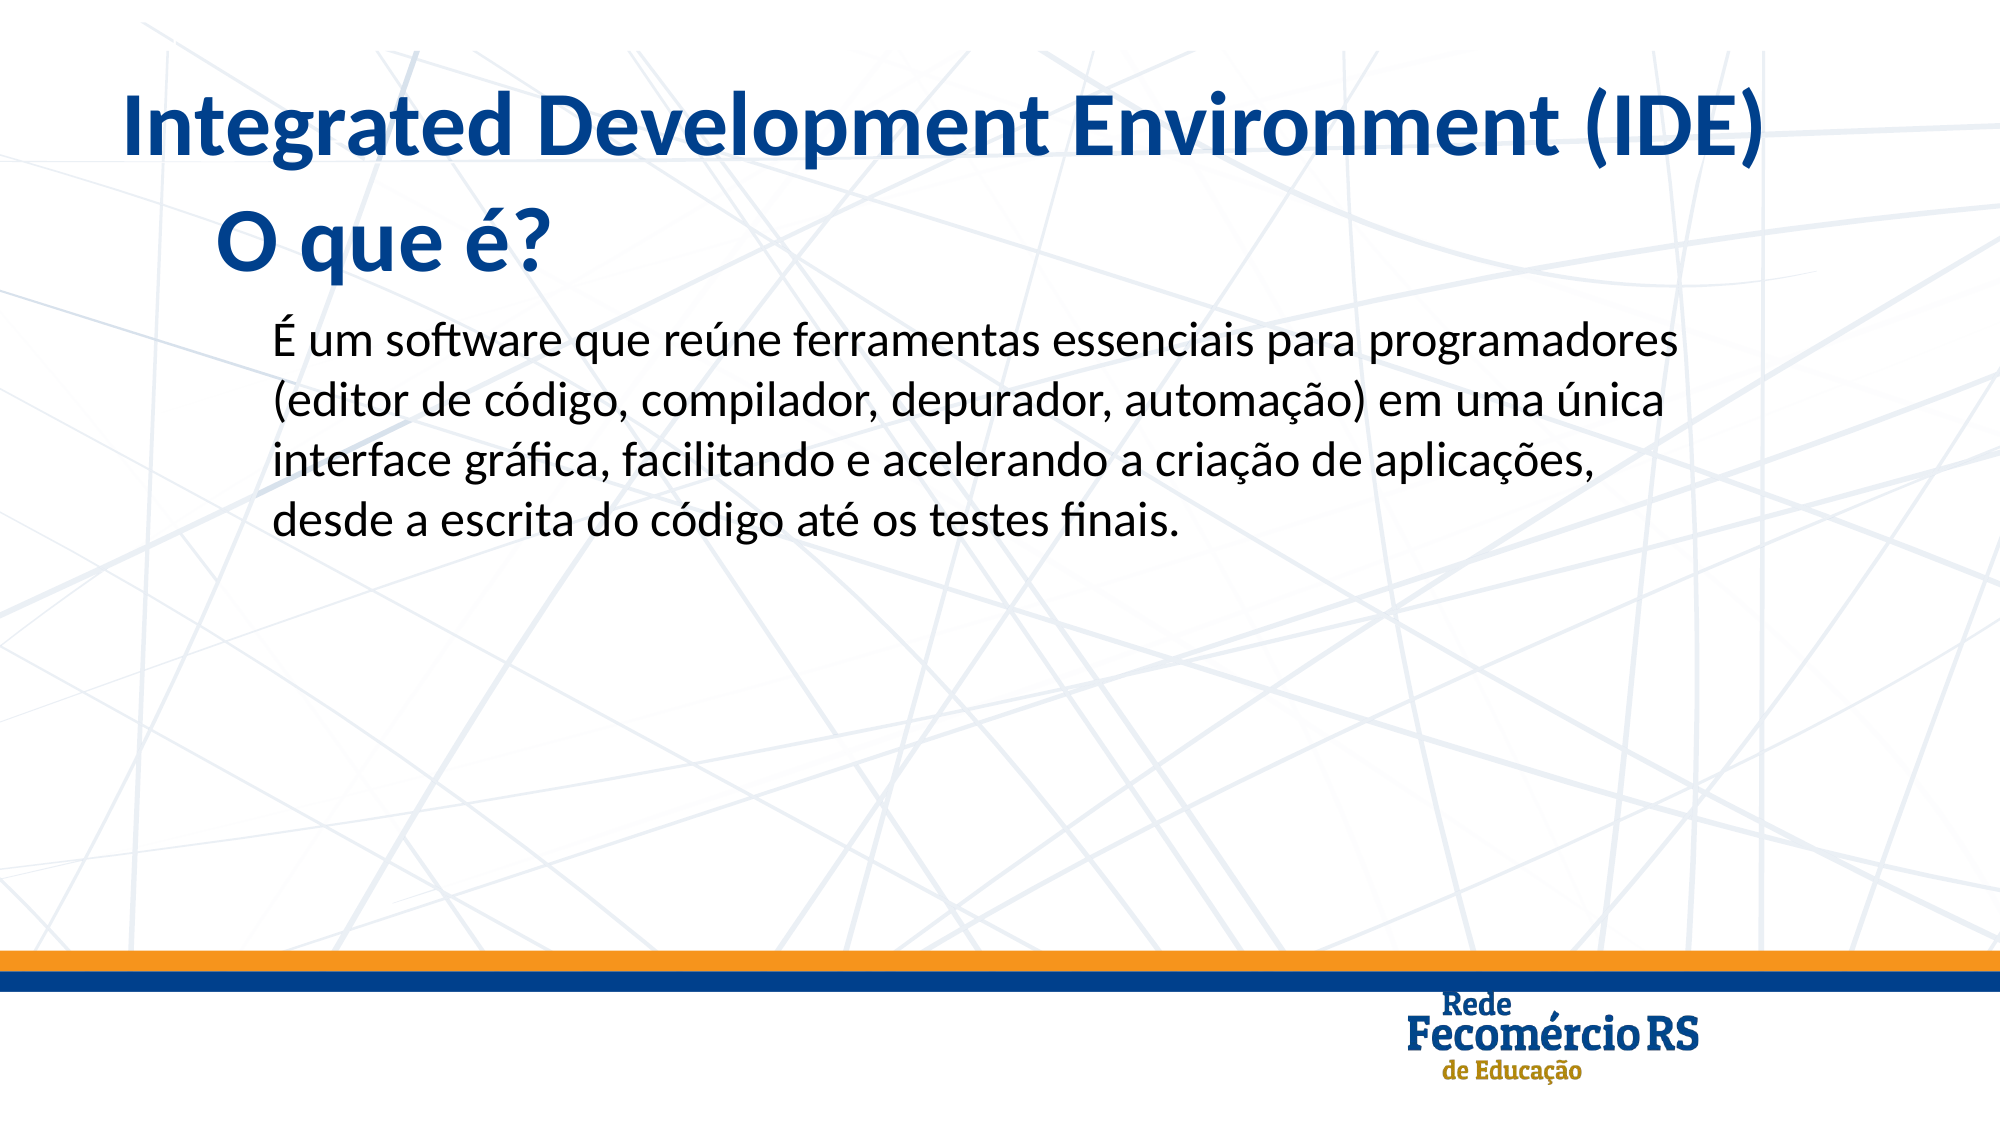

Integrated Development Environment (IDE)
O que é?
É um software que reúne ferramentas essenciais para programadores (editor de código, compilador, depurador, automação) em uma única interface gráfica, facilitando e acelerando a criação de aplicações, desde a escrita do código até os testes finais.